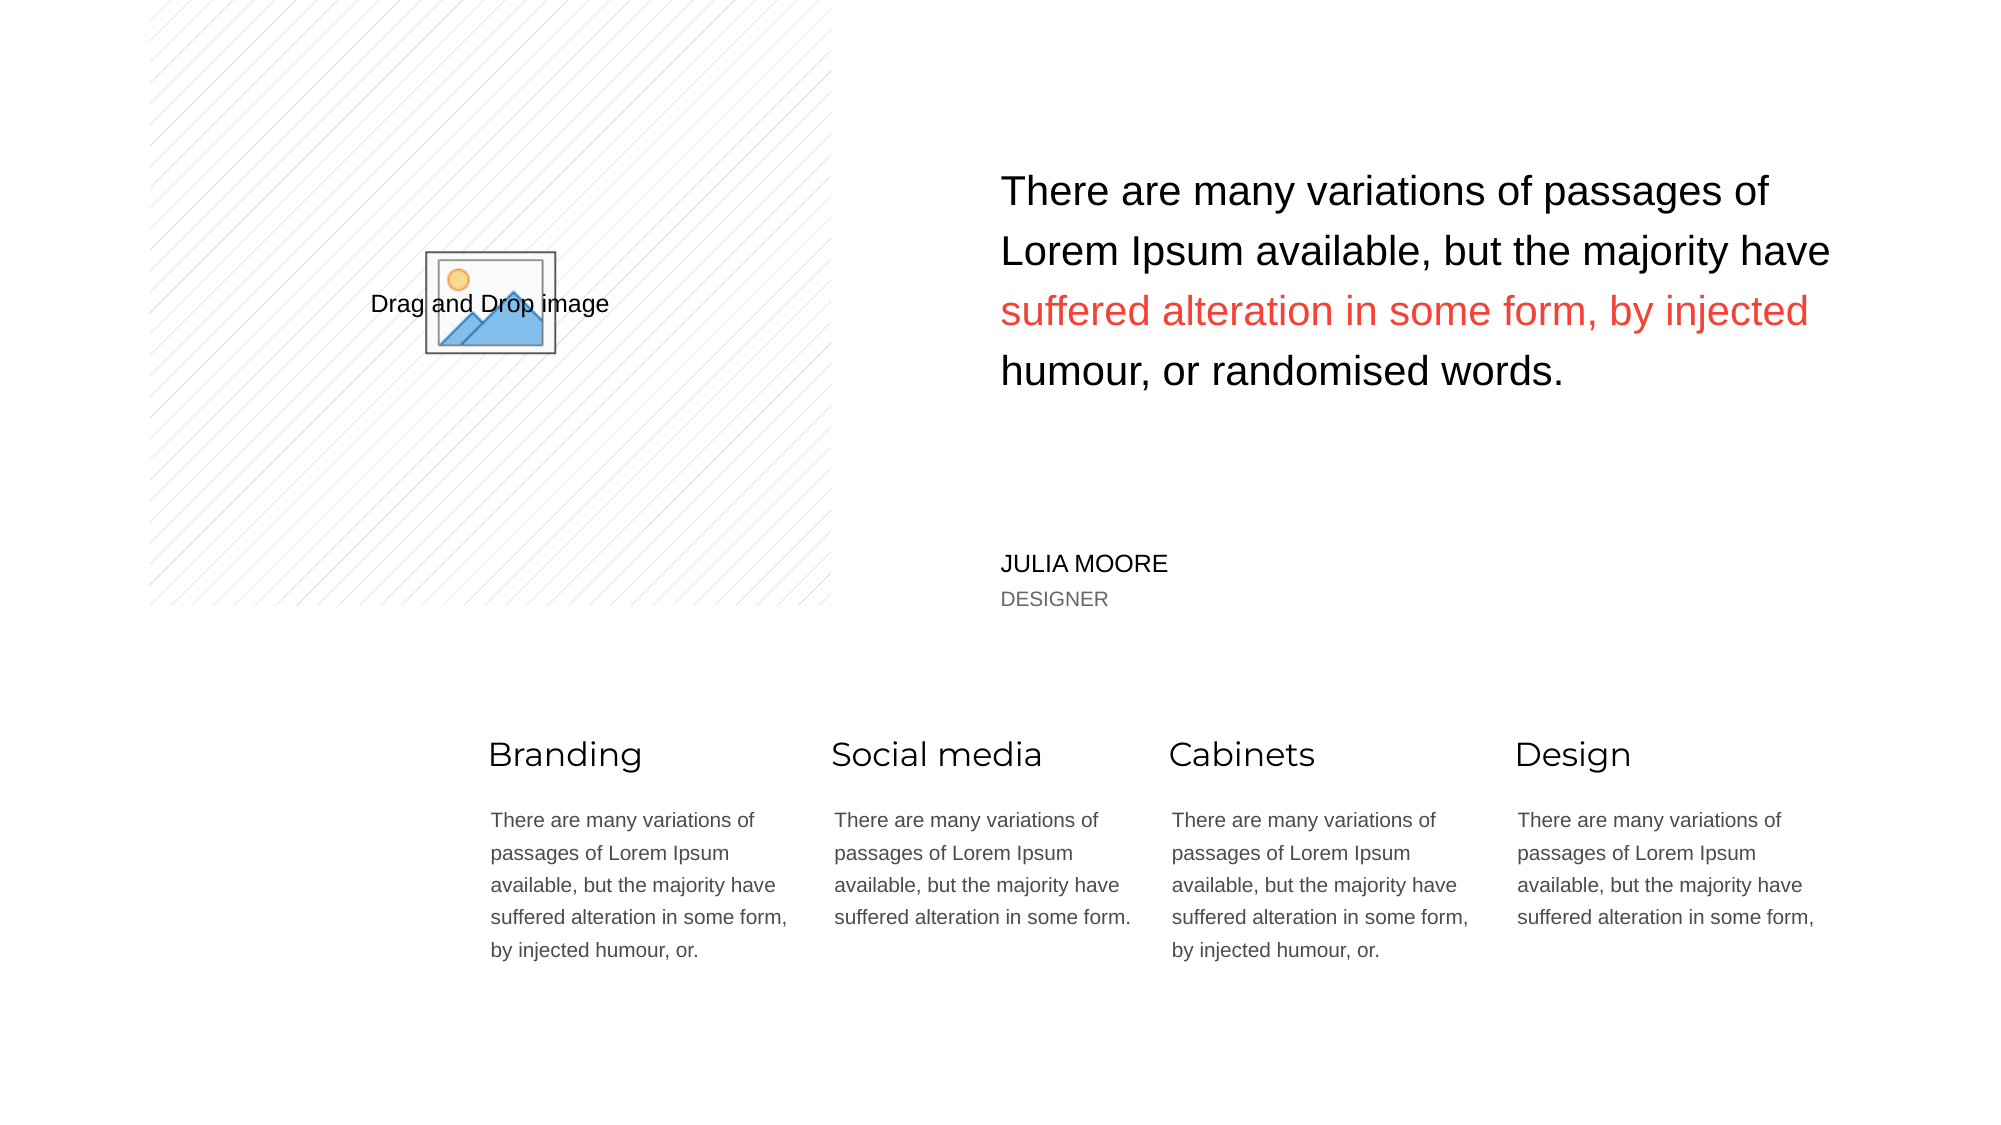

There are many variations of passages of Lorem Ipsum available, but the majority have suffered alteration in some form, by injected humour, or randomised words.
JULIA MOORE
DESIGNER
Branding
Social media
Cabinets
Design
There are many variations of passages of Lorem Ipsum available, but the majority have suffered alteration in some form, by injected humour, or.
There are many variations of passages of Lorem Ipsum available, but the majority have suffered alteration in some form.
There are many variations of passages of Lorem Ipsum available, but the majority have suffered alteration in some form, by injected humour, or.
There are many variations of passages of Lorem Ipsum available, but the majority have suffered alteration in some form,